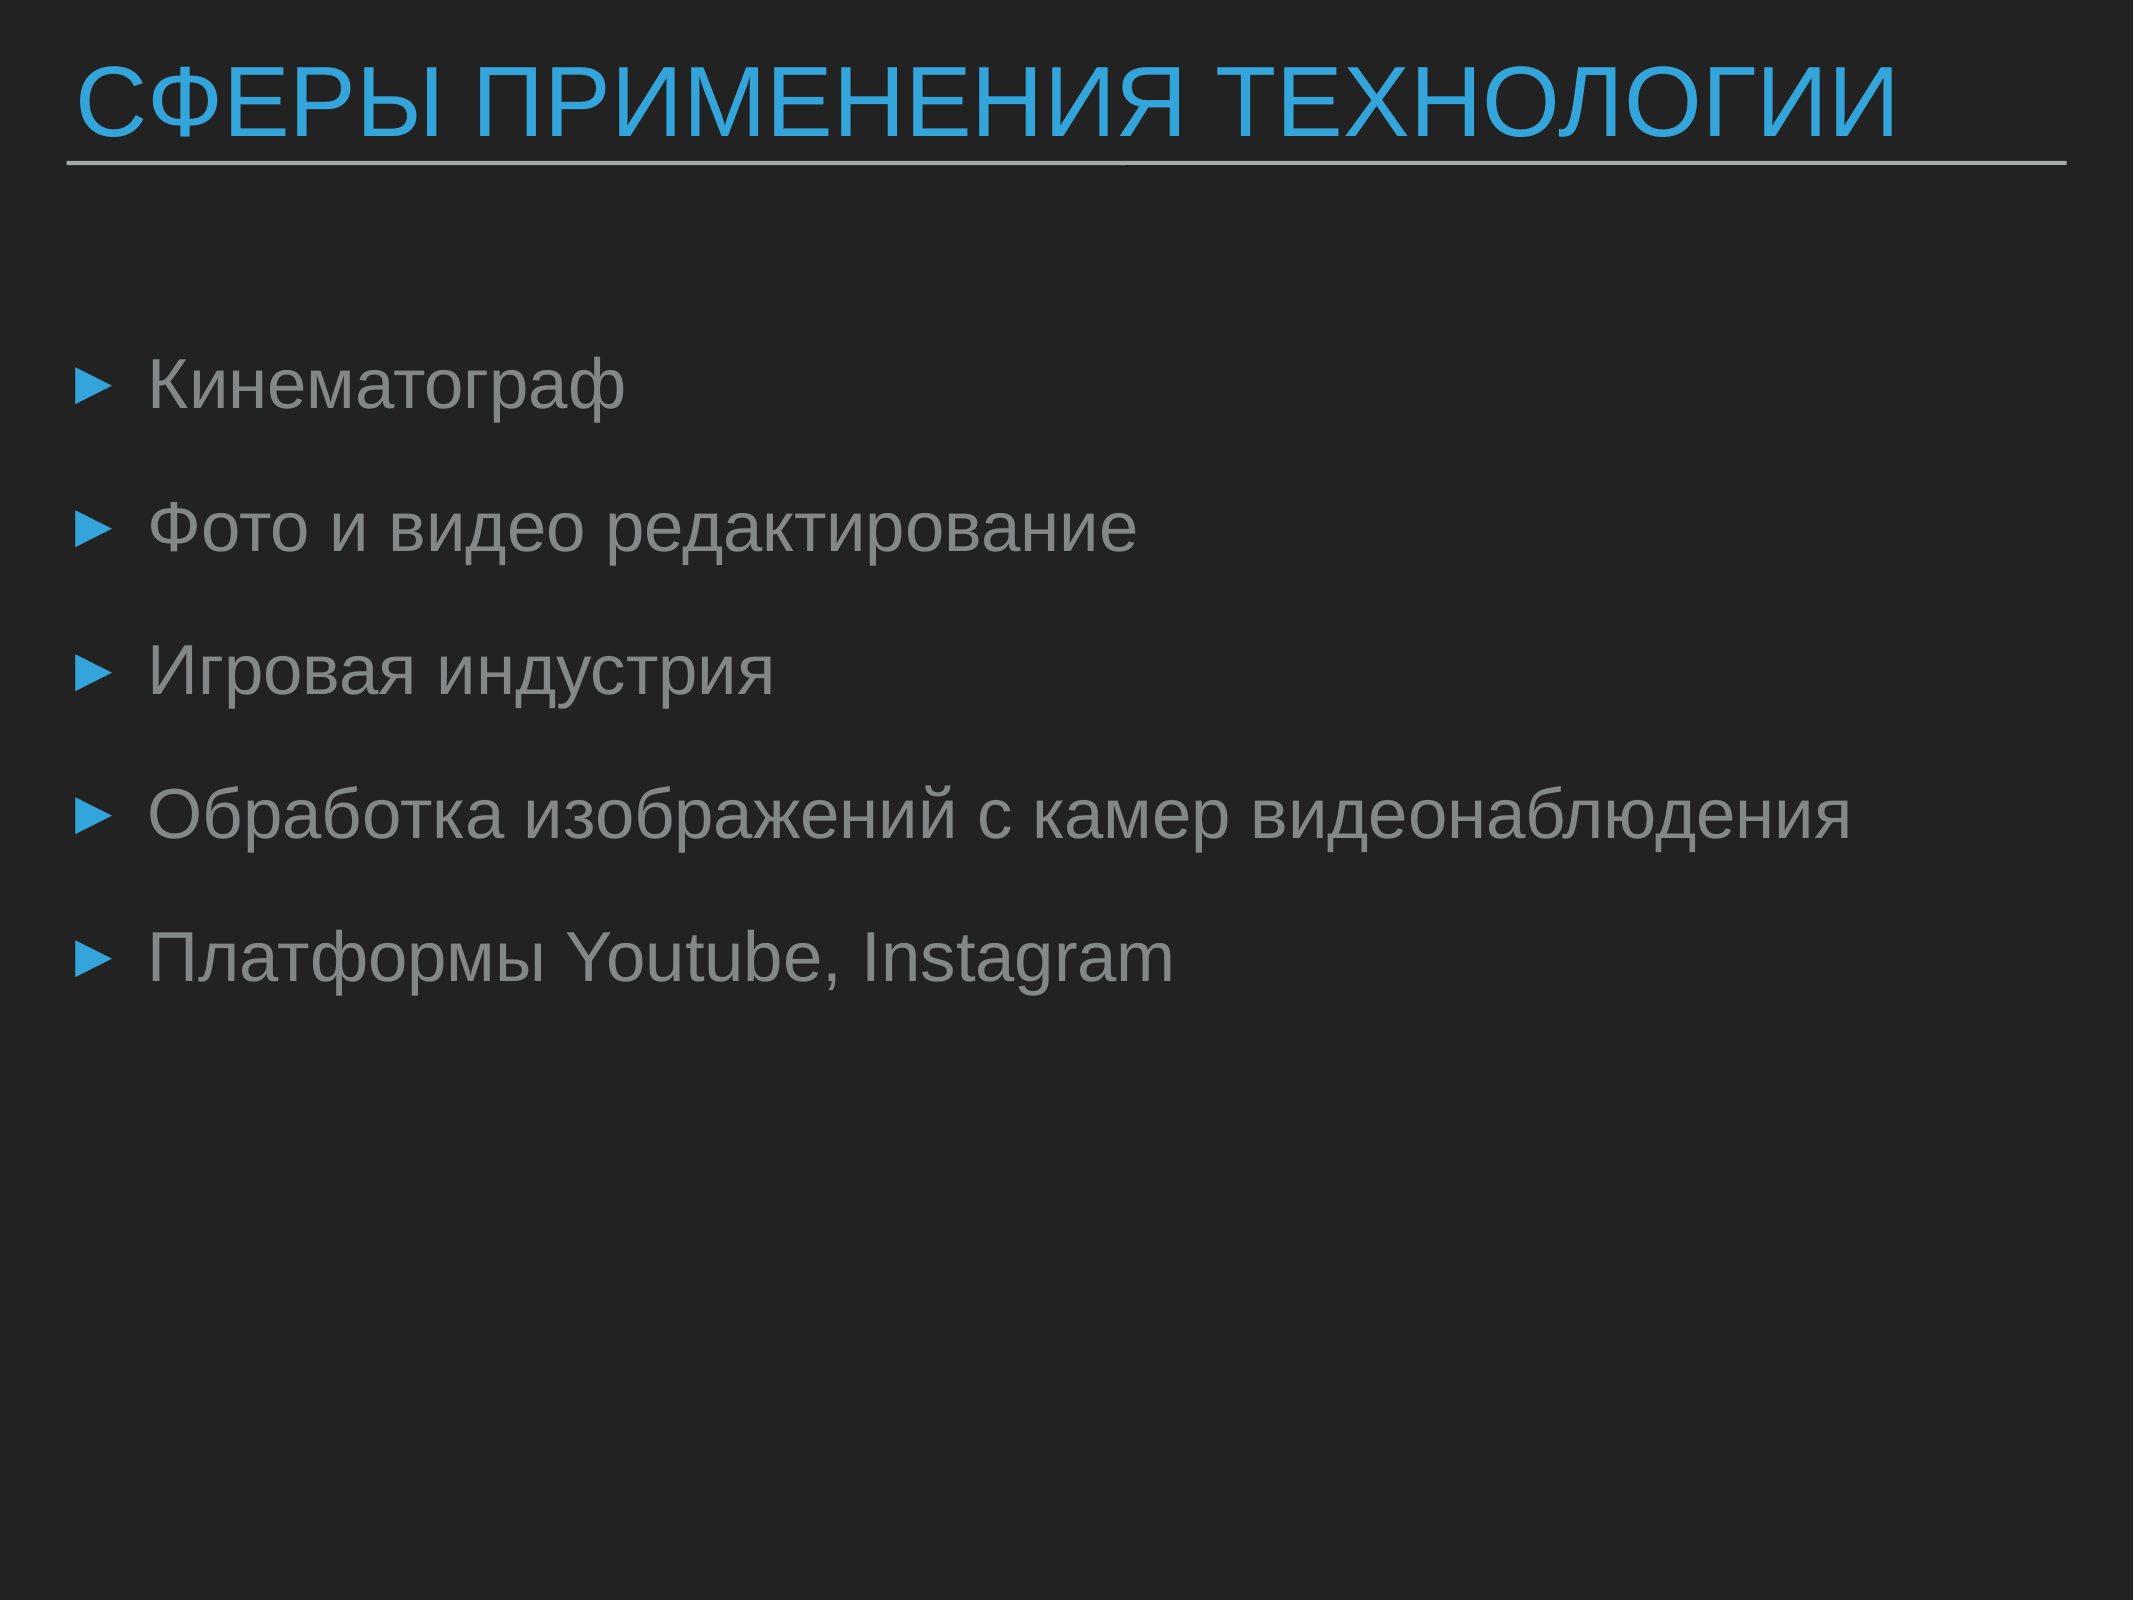

# Сферы применения технологии
Кинематограф
Фото и видео редактирование
Игровая индустрия
Обработка изображений с камер видеонаблюдения
Платформы Youtube, Instagram